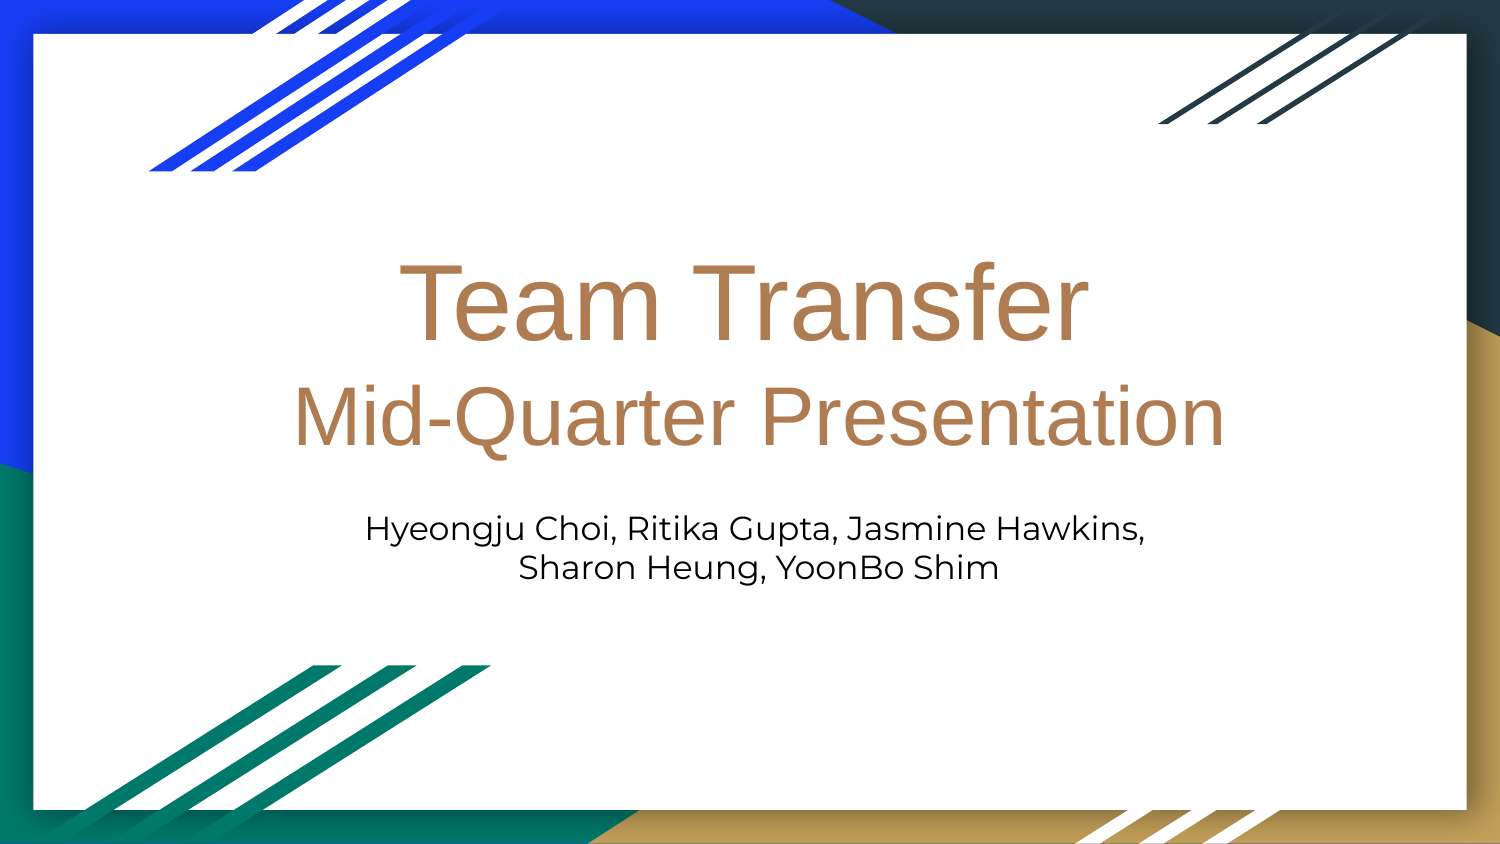

# Team Transfer
Mid-Quarter Presentation
Hyeongju Choi, Ritika Gupta, Jasmine Hawkins,
Sharon Heung, YoonBo Shim